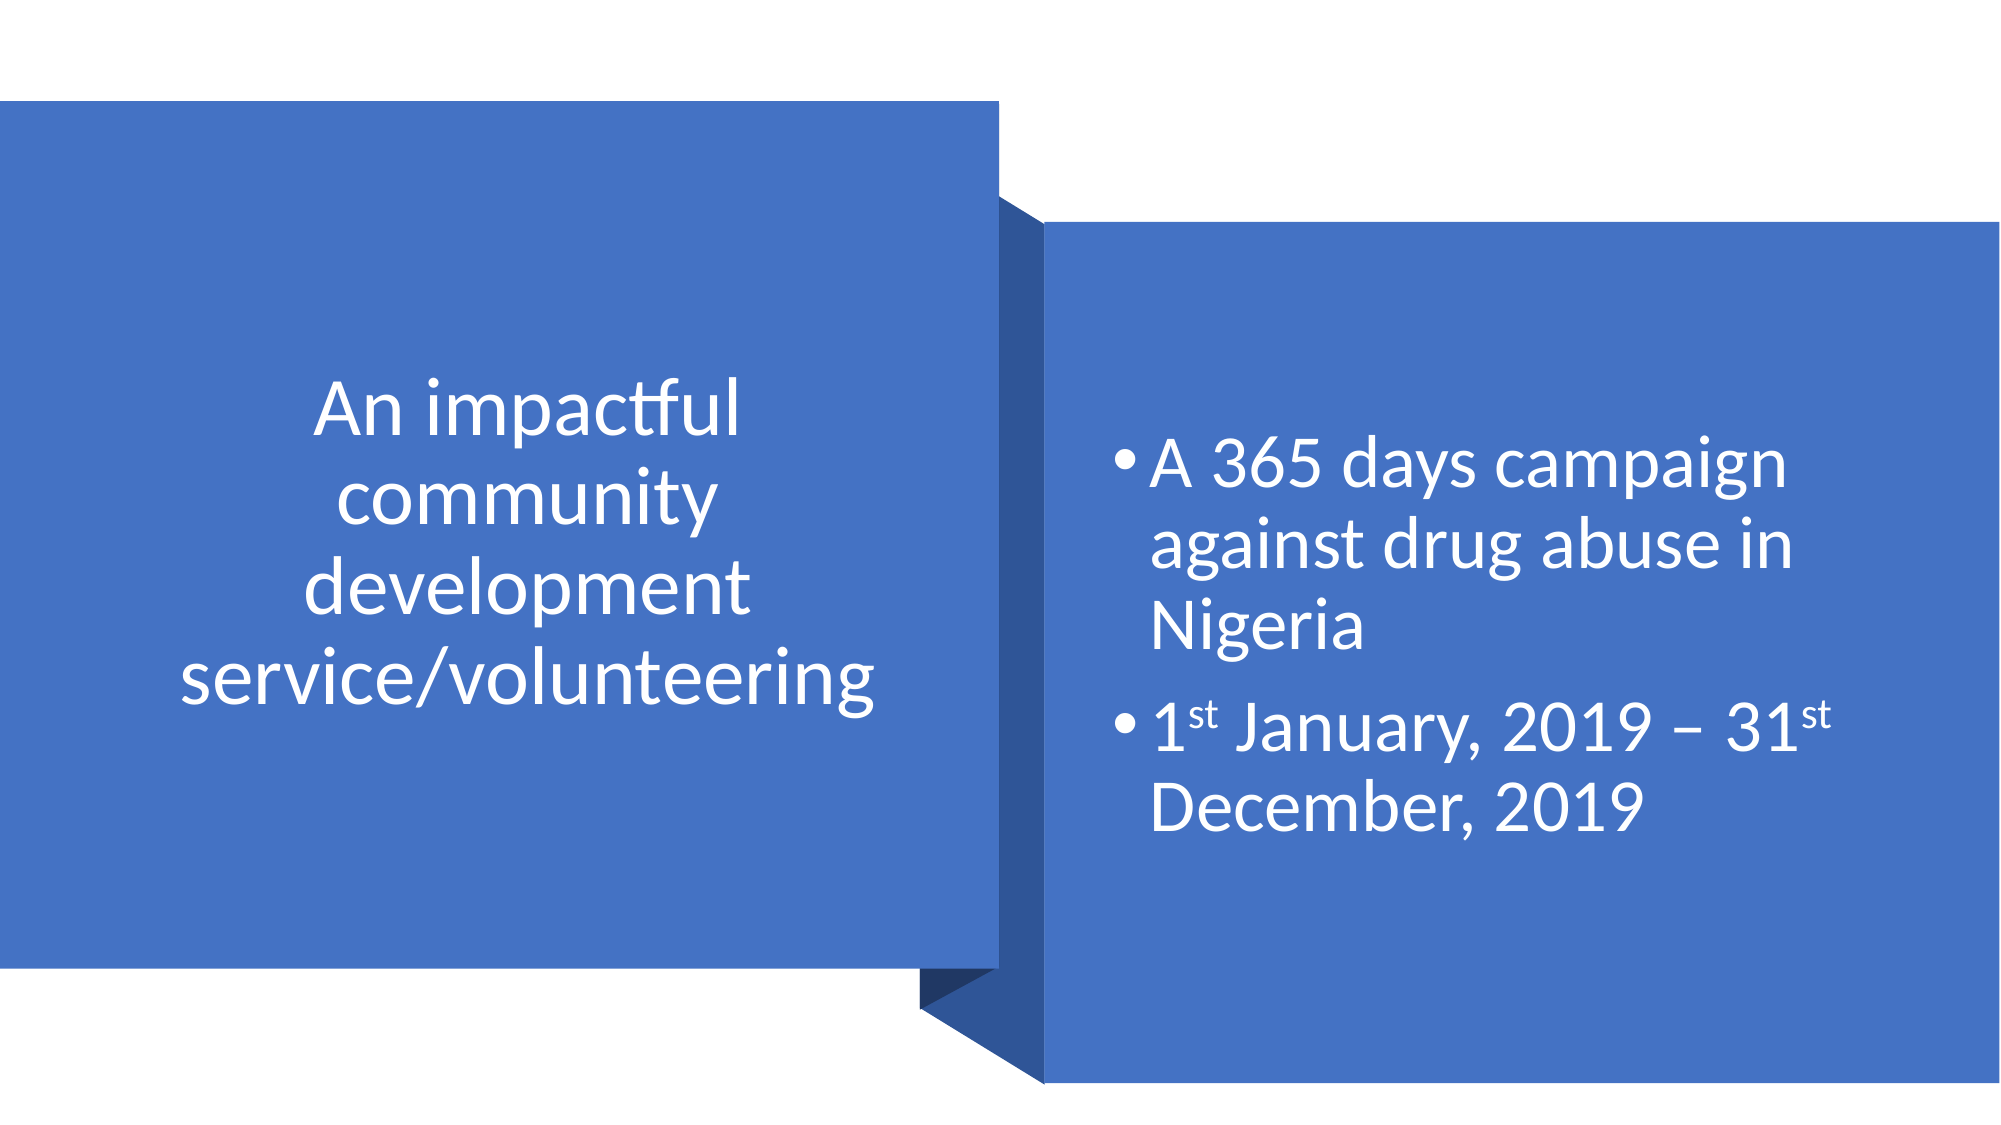

# An impactful community development service/volunteering

A 365 days campaign against drug abuse in Nigeria
1st January, 2019 – 31st December, 2019